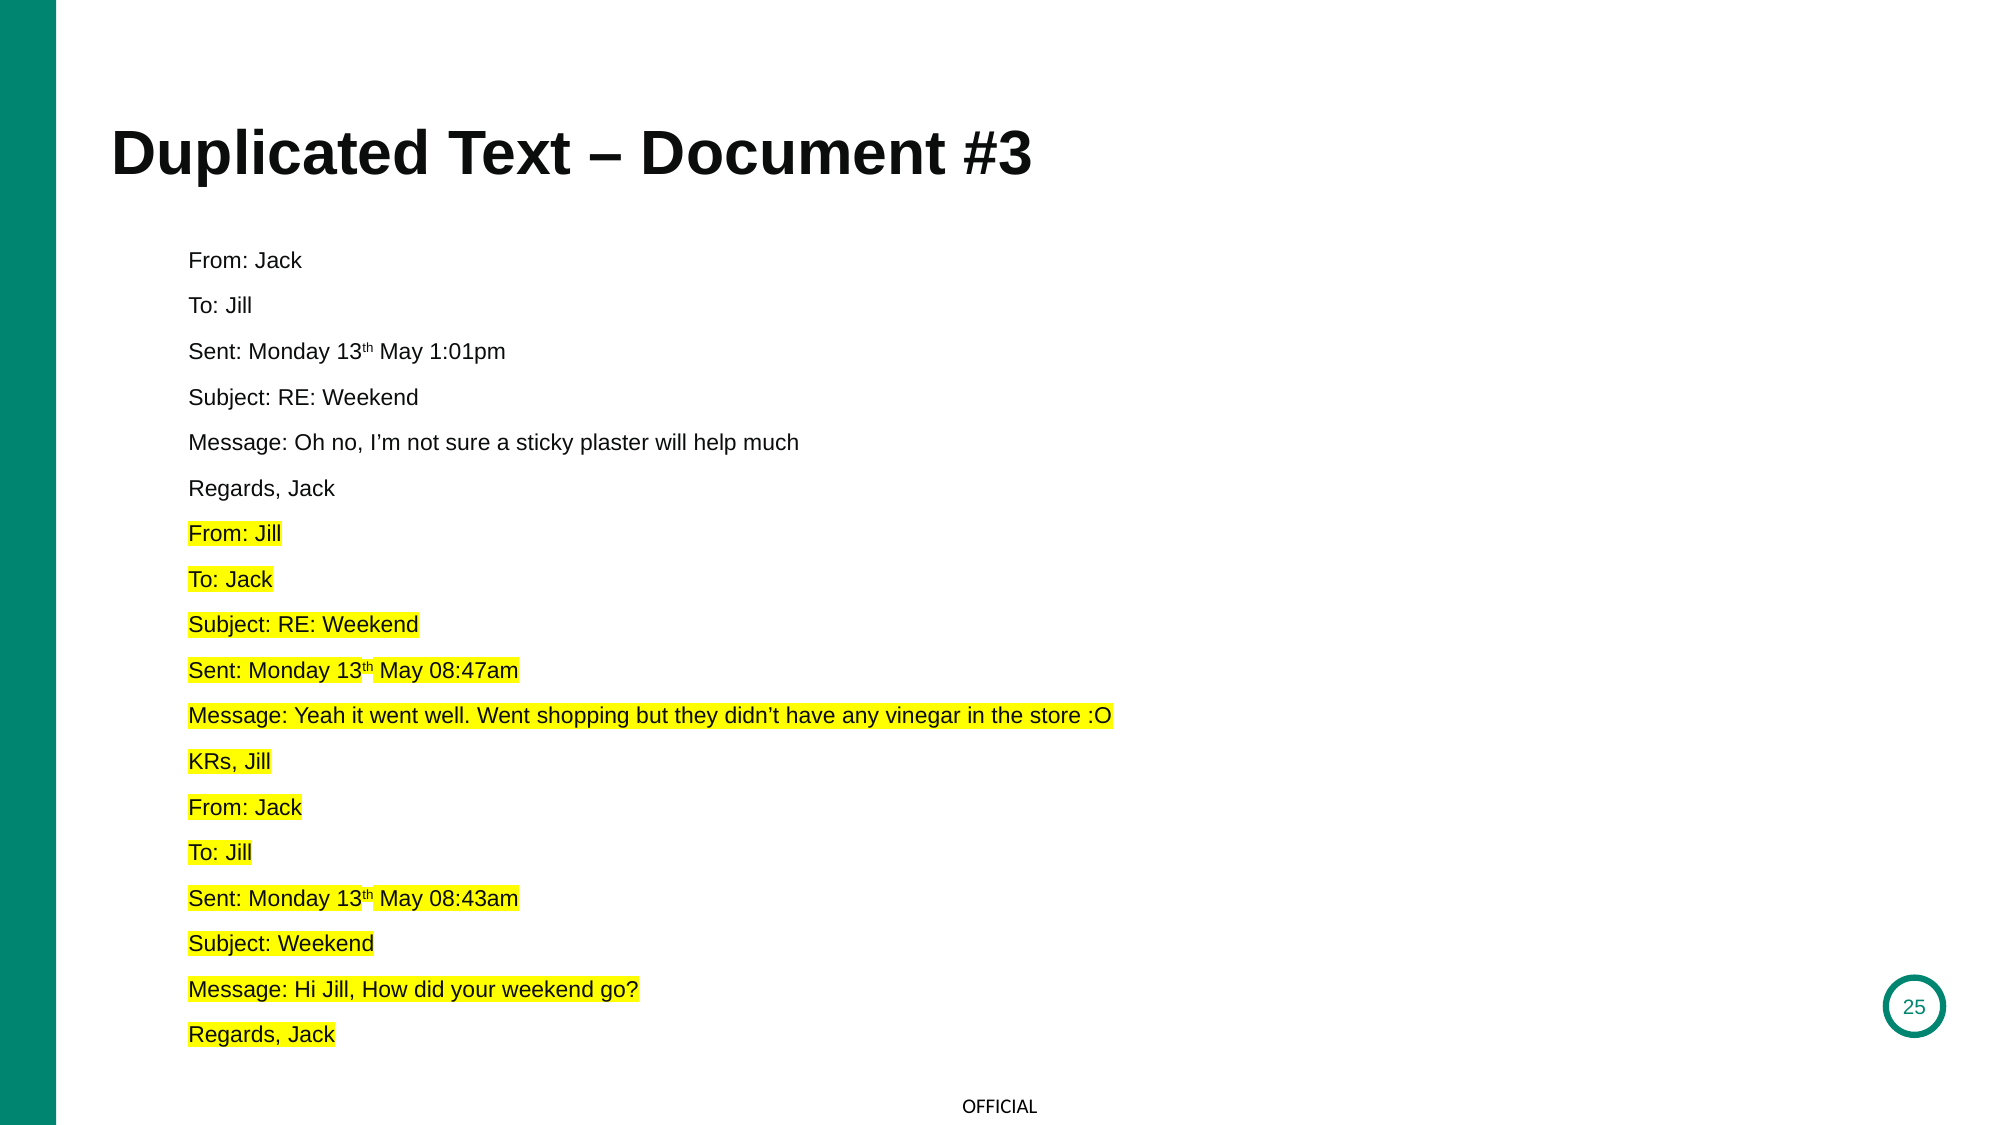

# Duplicated Text – Document #3
From: Jack
To: Jill
Sent: Monday 13th May 1:01pm
Subject: RE: Weekend
Message: Oh no, I’m not sure a sticky plaster will help much
Regards, Jack
From: Jill
To: Jack
Subject: RE: Weekend
Sent: Monday 13th May 08:47am
Message: Yeah it went well. Went shopping but they didn’t have any vinegar in the store :O
KRs, Jill
From: Jack
To: Jill
Sent: Monday 13th May 08:43am
Subject: Weekend
Message: Hi Jill, How did your weekend go?
Regards, Jack
25